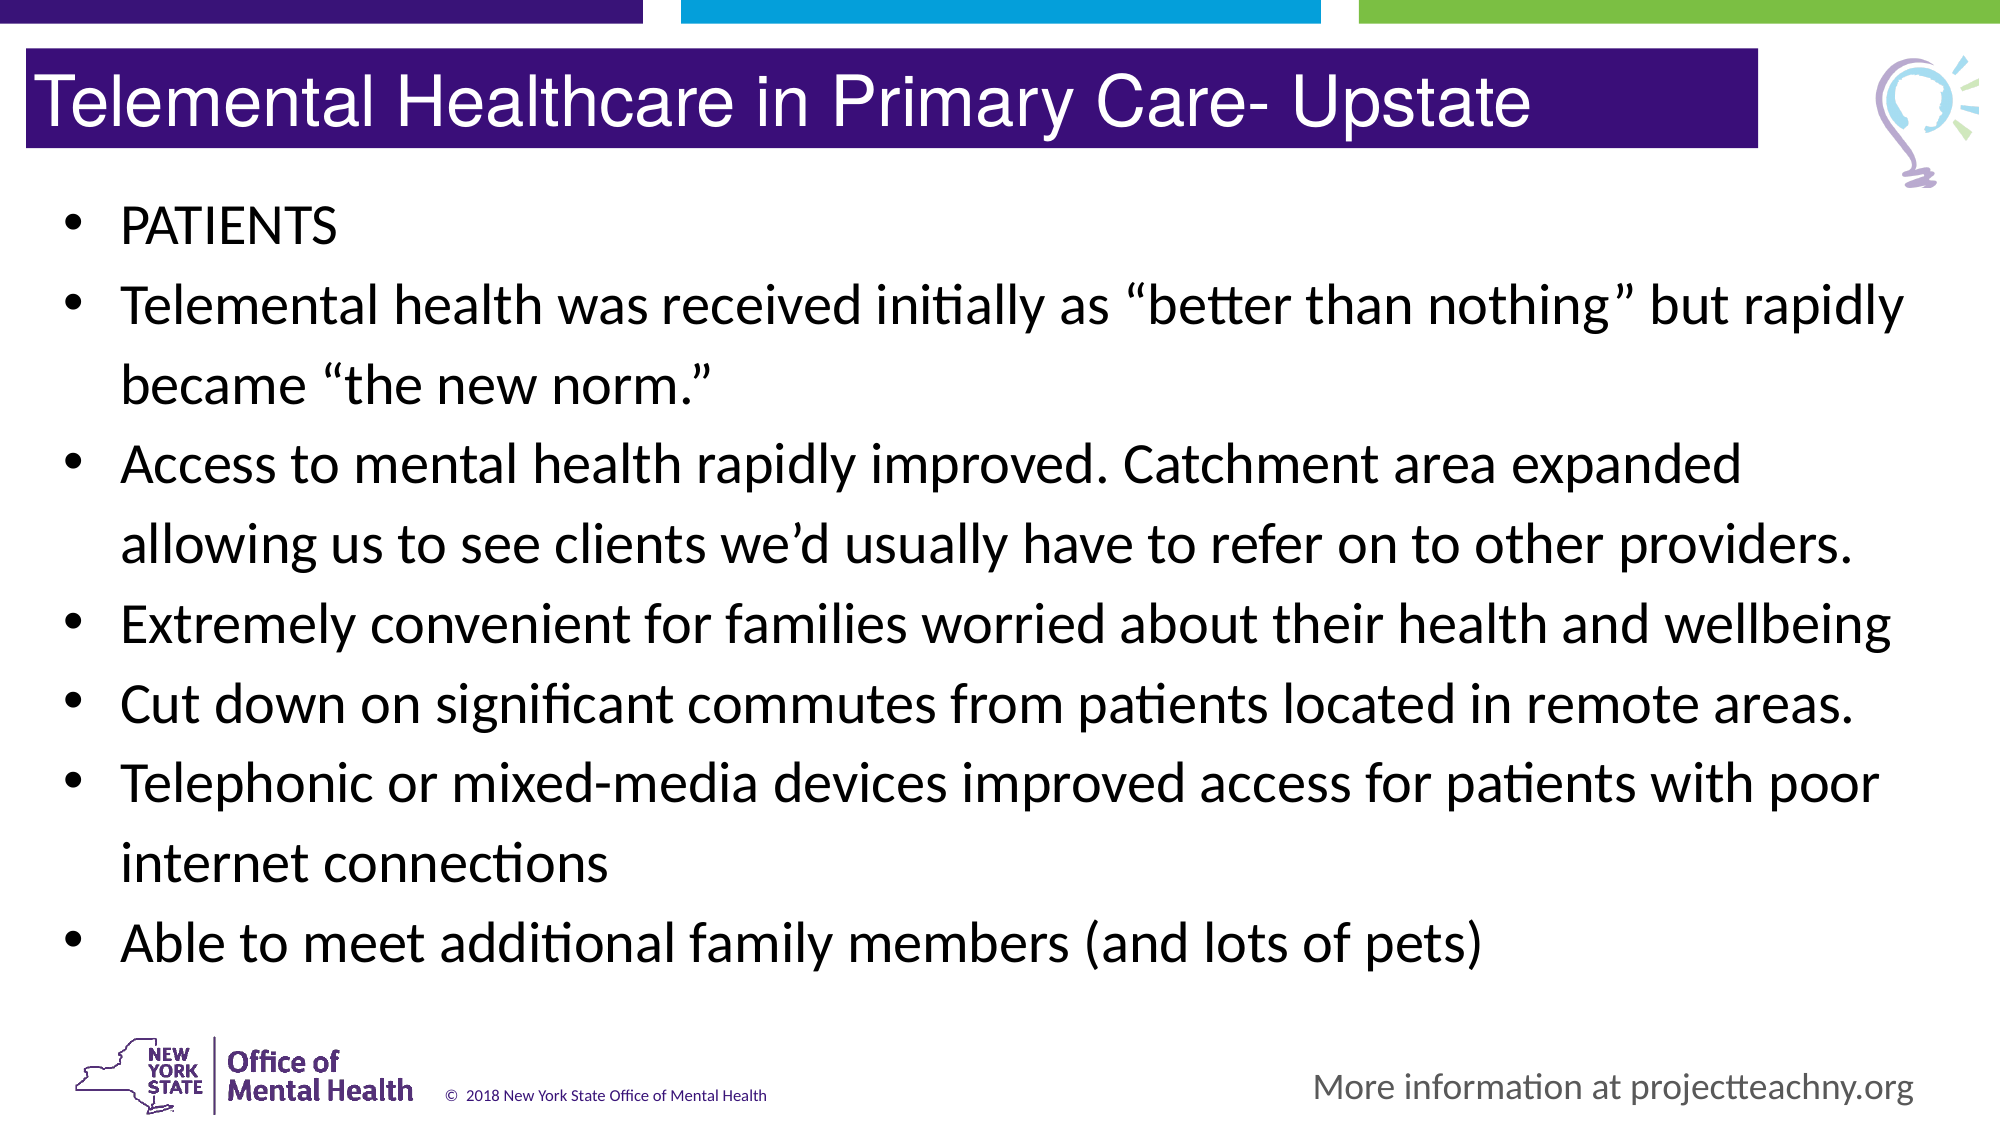

Telemental Healthcare in Primary Care- Upstate
PATIENTS
Telemental health was received initially as “better than nothing” but rapidly became “the new norm.”
Access to mental health rapidly improved. Catchment area expanded allowing us to see clients we’d usually have to refer on to other providers.
Extremely convenient for families worried about their health and wellbeing
Cut down on significant commutes from patients located in remote areas.
Telephonic or mixed-media devices improved access for patients with poor internet connections
Able to meet additional family members (and lots of pets)